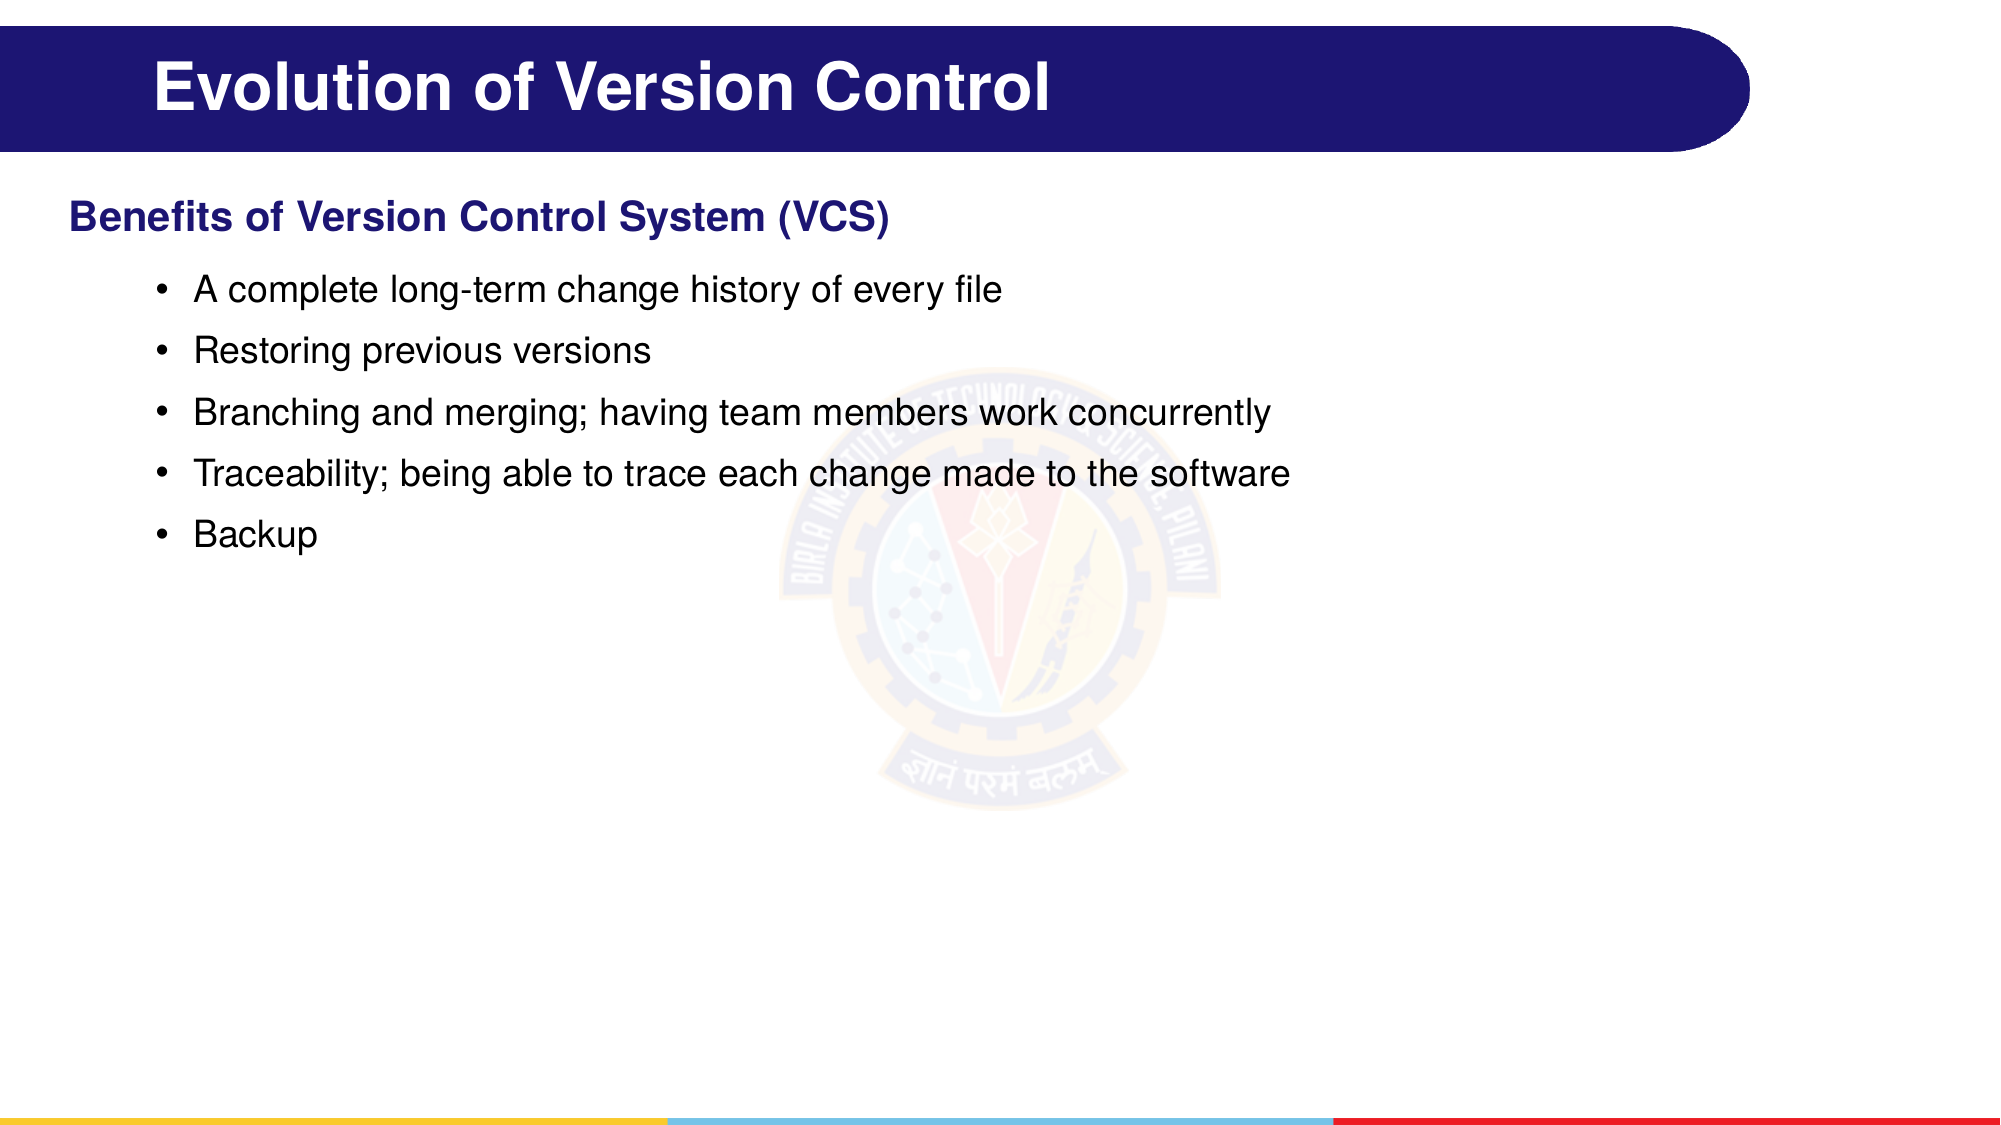

# Evolution of Version Control
Benefits of Version Control System (VCS)
A complete long-term change history of every file
Restoring previous versions
Branching and merging; having team members work concurrently
Traceability; being able to trace each change made to the software
Backup